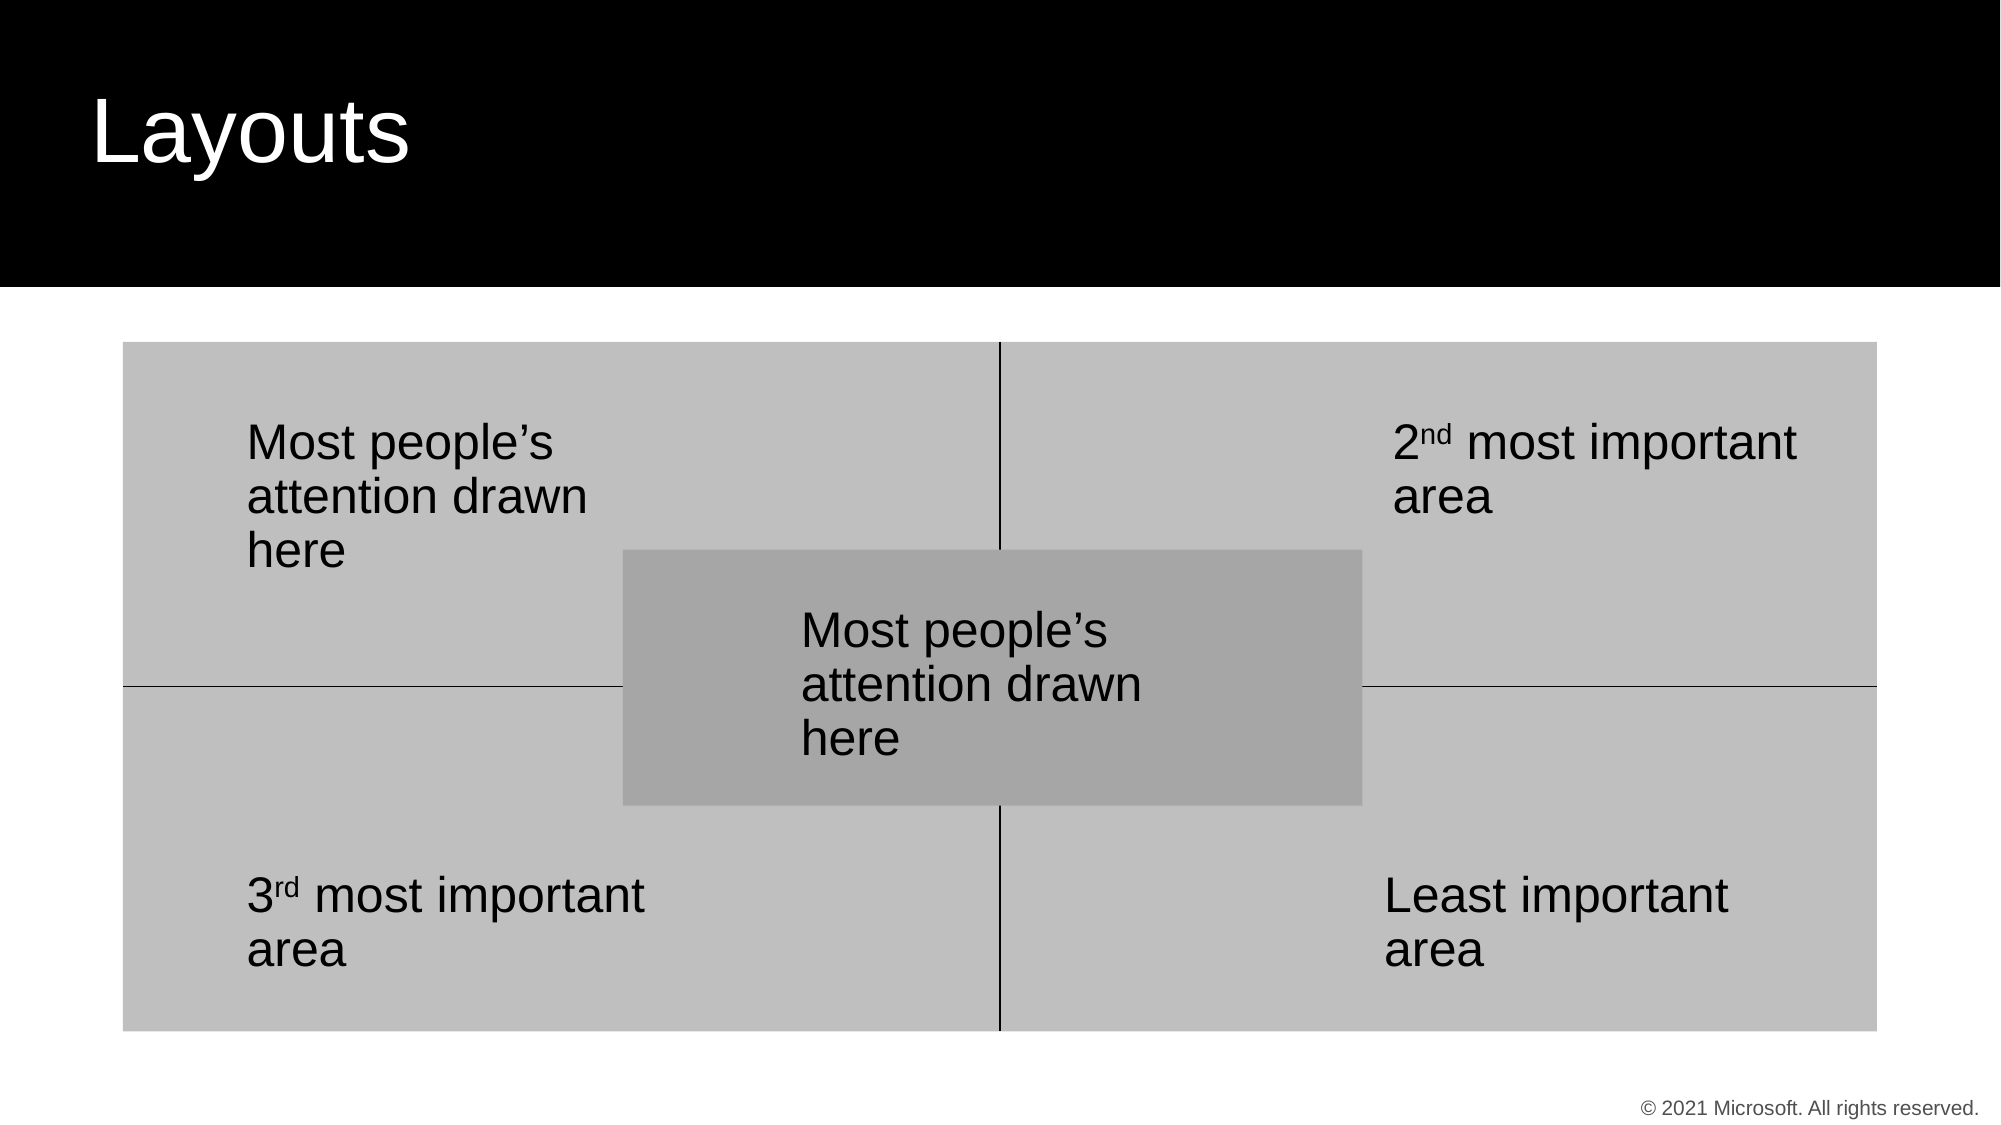

# Layouts

Most people’s attention drawn here
2nd most important area

Most people’s attention drawn here
3rd most important area
Least important area
© 2021 Microsoft. All rights reserved.